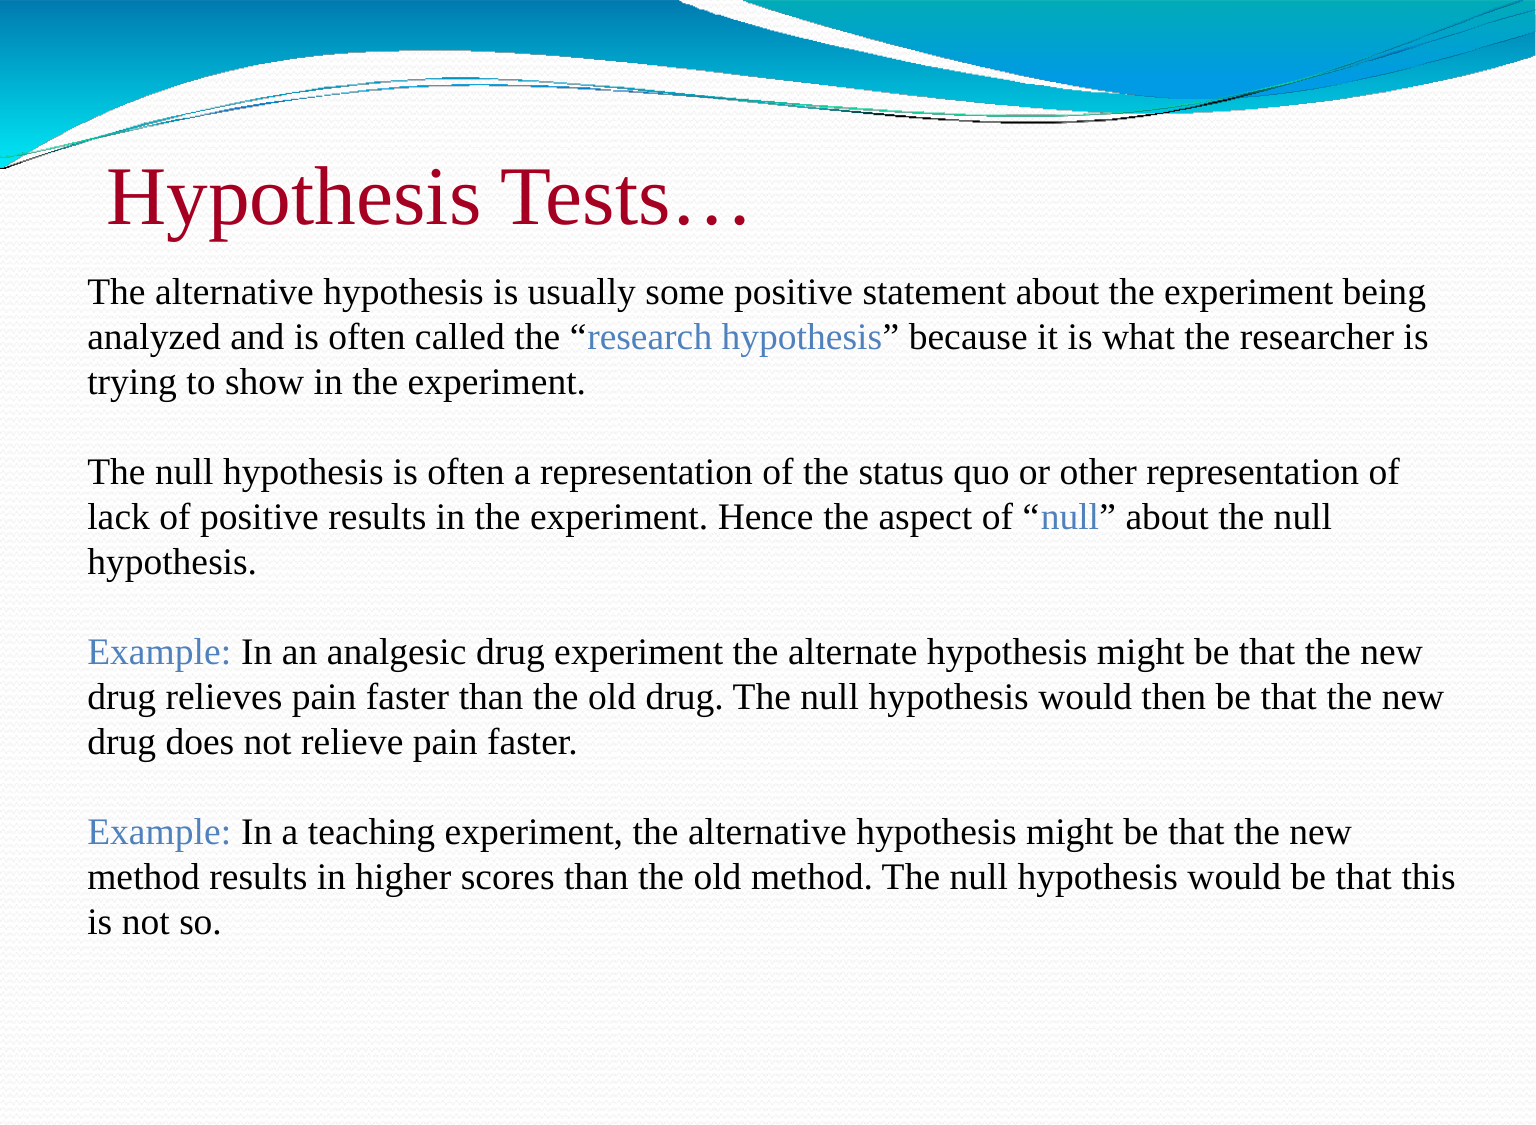

# Hypothesis Tests…
The alternative hypothesis is usually some positive statement about the experiment being analyzed and is often called the “research hypothesis” because it is what the researcher is trying to show in the experiment.

The null hypothesis is often a representation of the status quo or other representation of lack of positive results in the experiment. Hence the aspect of “null” about the null hypothesis.

Example: In an analgesic drug experiment the alternate hypothesis might be that the new drug relieves pain faster than the old drug. The null hypothesis would then be that the new drug does not relieve pain faster.

Example: In a teaching experiment, the alternative hypothesis might be that the new method results in higher scores than the old method. The null hypothesis would be that this is not so.